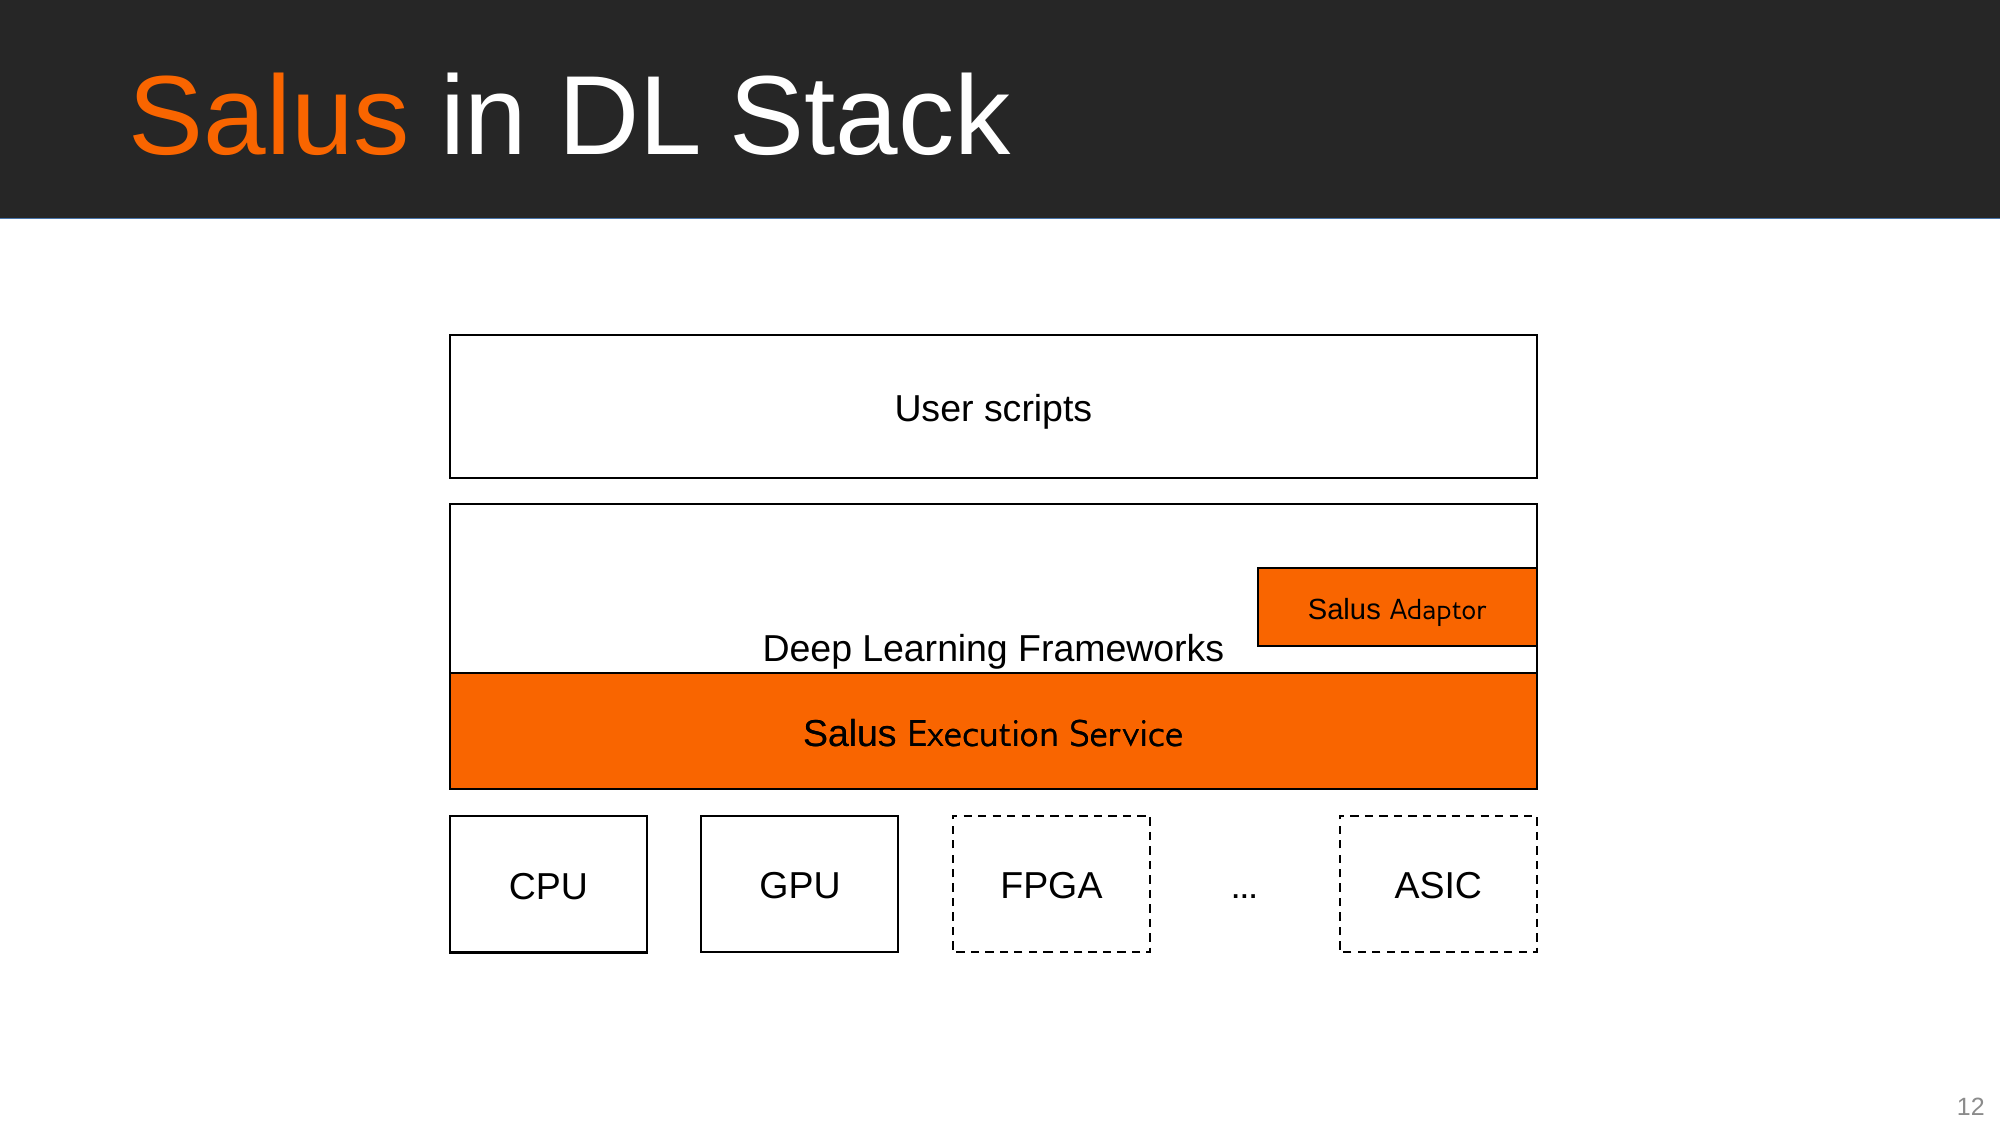

# Salus in DL Stack
Salus
User scripts
Deep Learning Frameworks
Others
Tensorflow
PyTorch
CNTK

Salus Adaptor
…
Deep Learning Frameworks
Salus Execution Service
Salus Execution Service

GPU
FPGA
ASIC
CPU
…
12